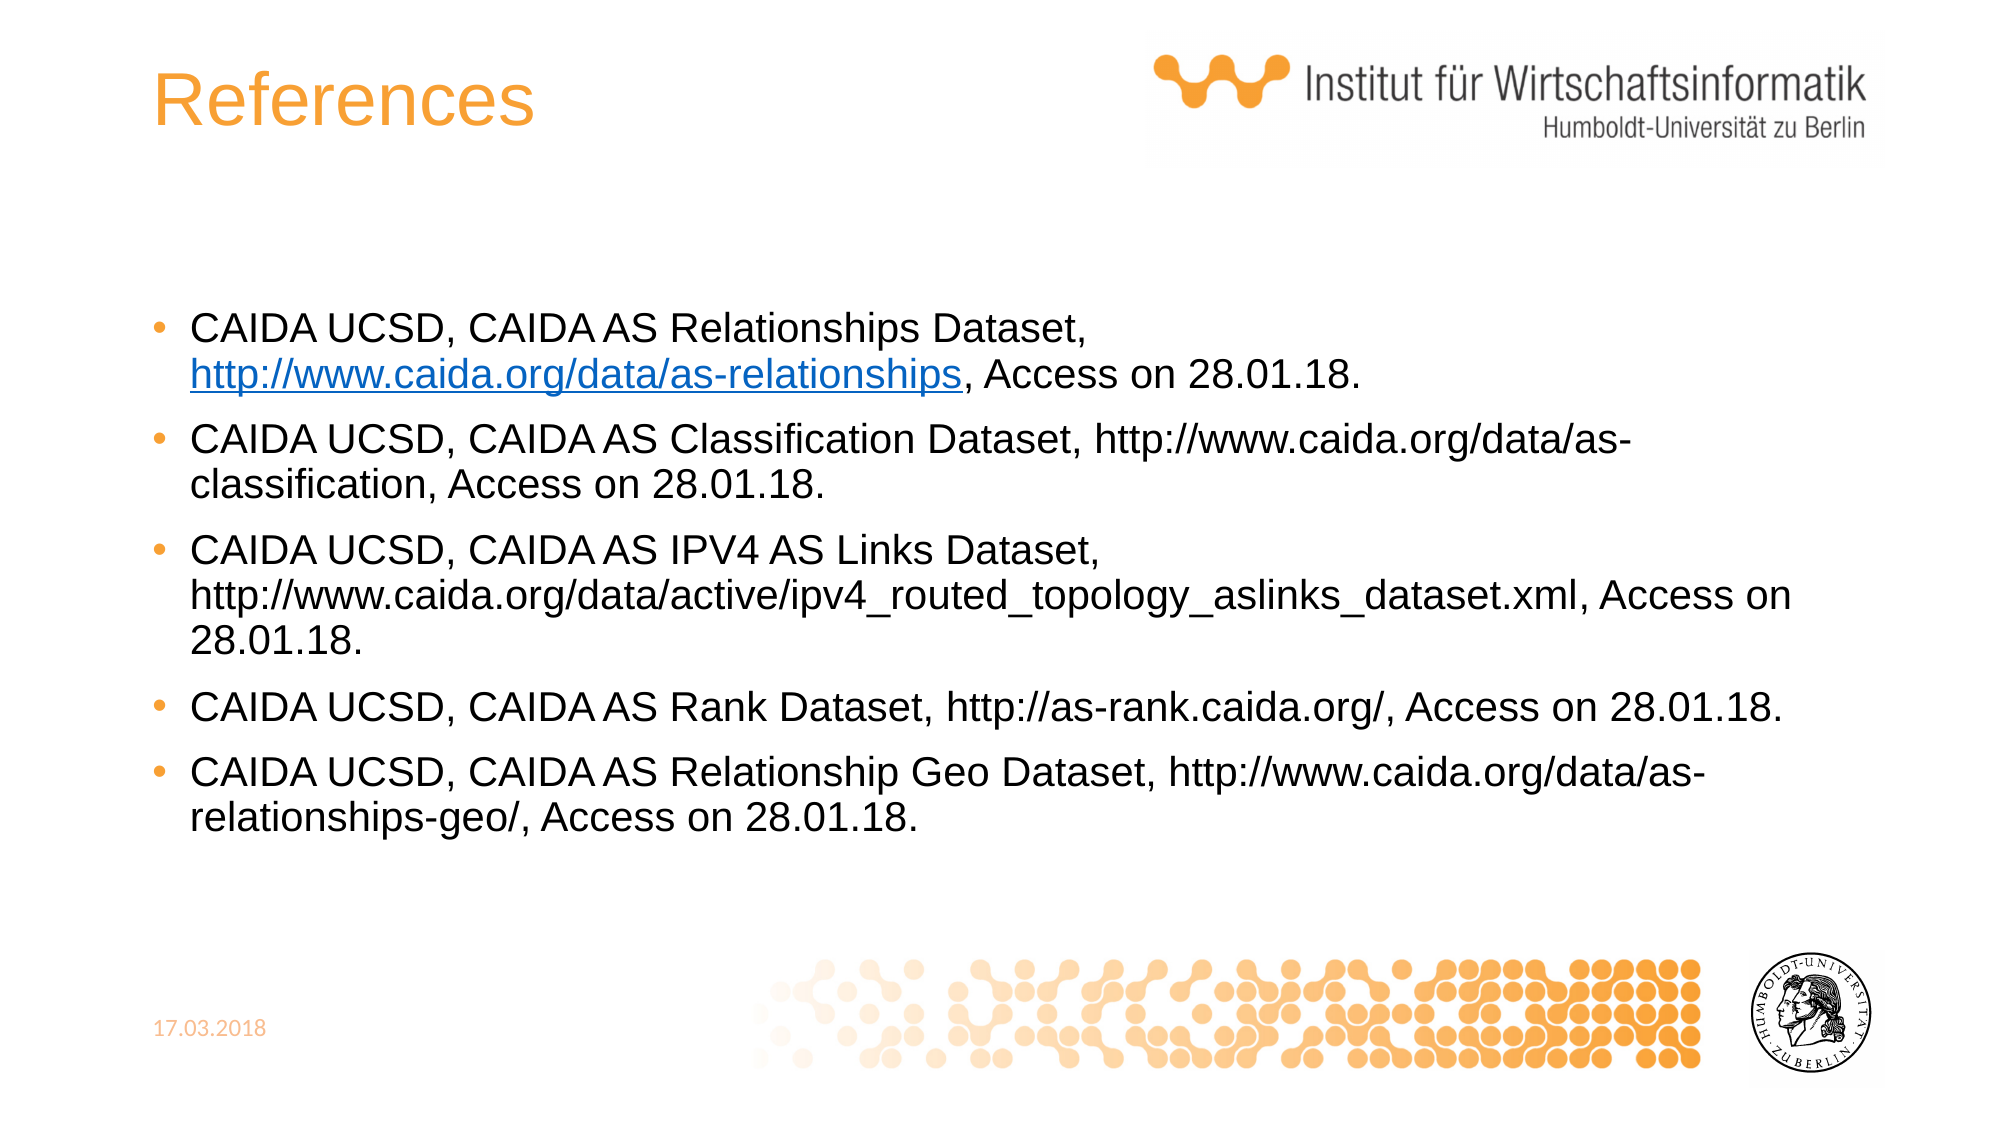

# References
CAIDA UCSD, CAIDA AS Relationships Dataset, http://www.caida.org/data/as-relationships, Access on 28.01.18.
CAIDA UCSD, CAIDA AS Classification Dataset, http://www.caida.org/data/as-classification, Access on 28.01.18.
CAIDA UCSD, CAIDA AS IPV4 AS Links Dataset, http://www.caida.org/data/active/ipv4_routed_topology_aslinks_dataset.xml, Access on 28.01.18.
CAIDA UCSD, CAIDA AS Rank Dataset, http://as-rank.caida.org/, Access on 28.01.18.
CAIDA UCSD, CAIDA AS Relationship Geo Dataset, http://www.caida.org/data/as-relationships-geo/, Access on 28.01.18.
17.03.2018